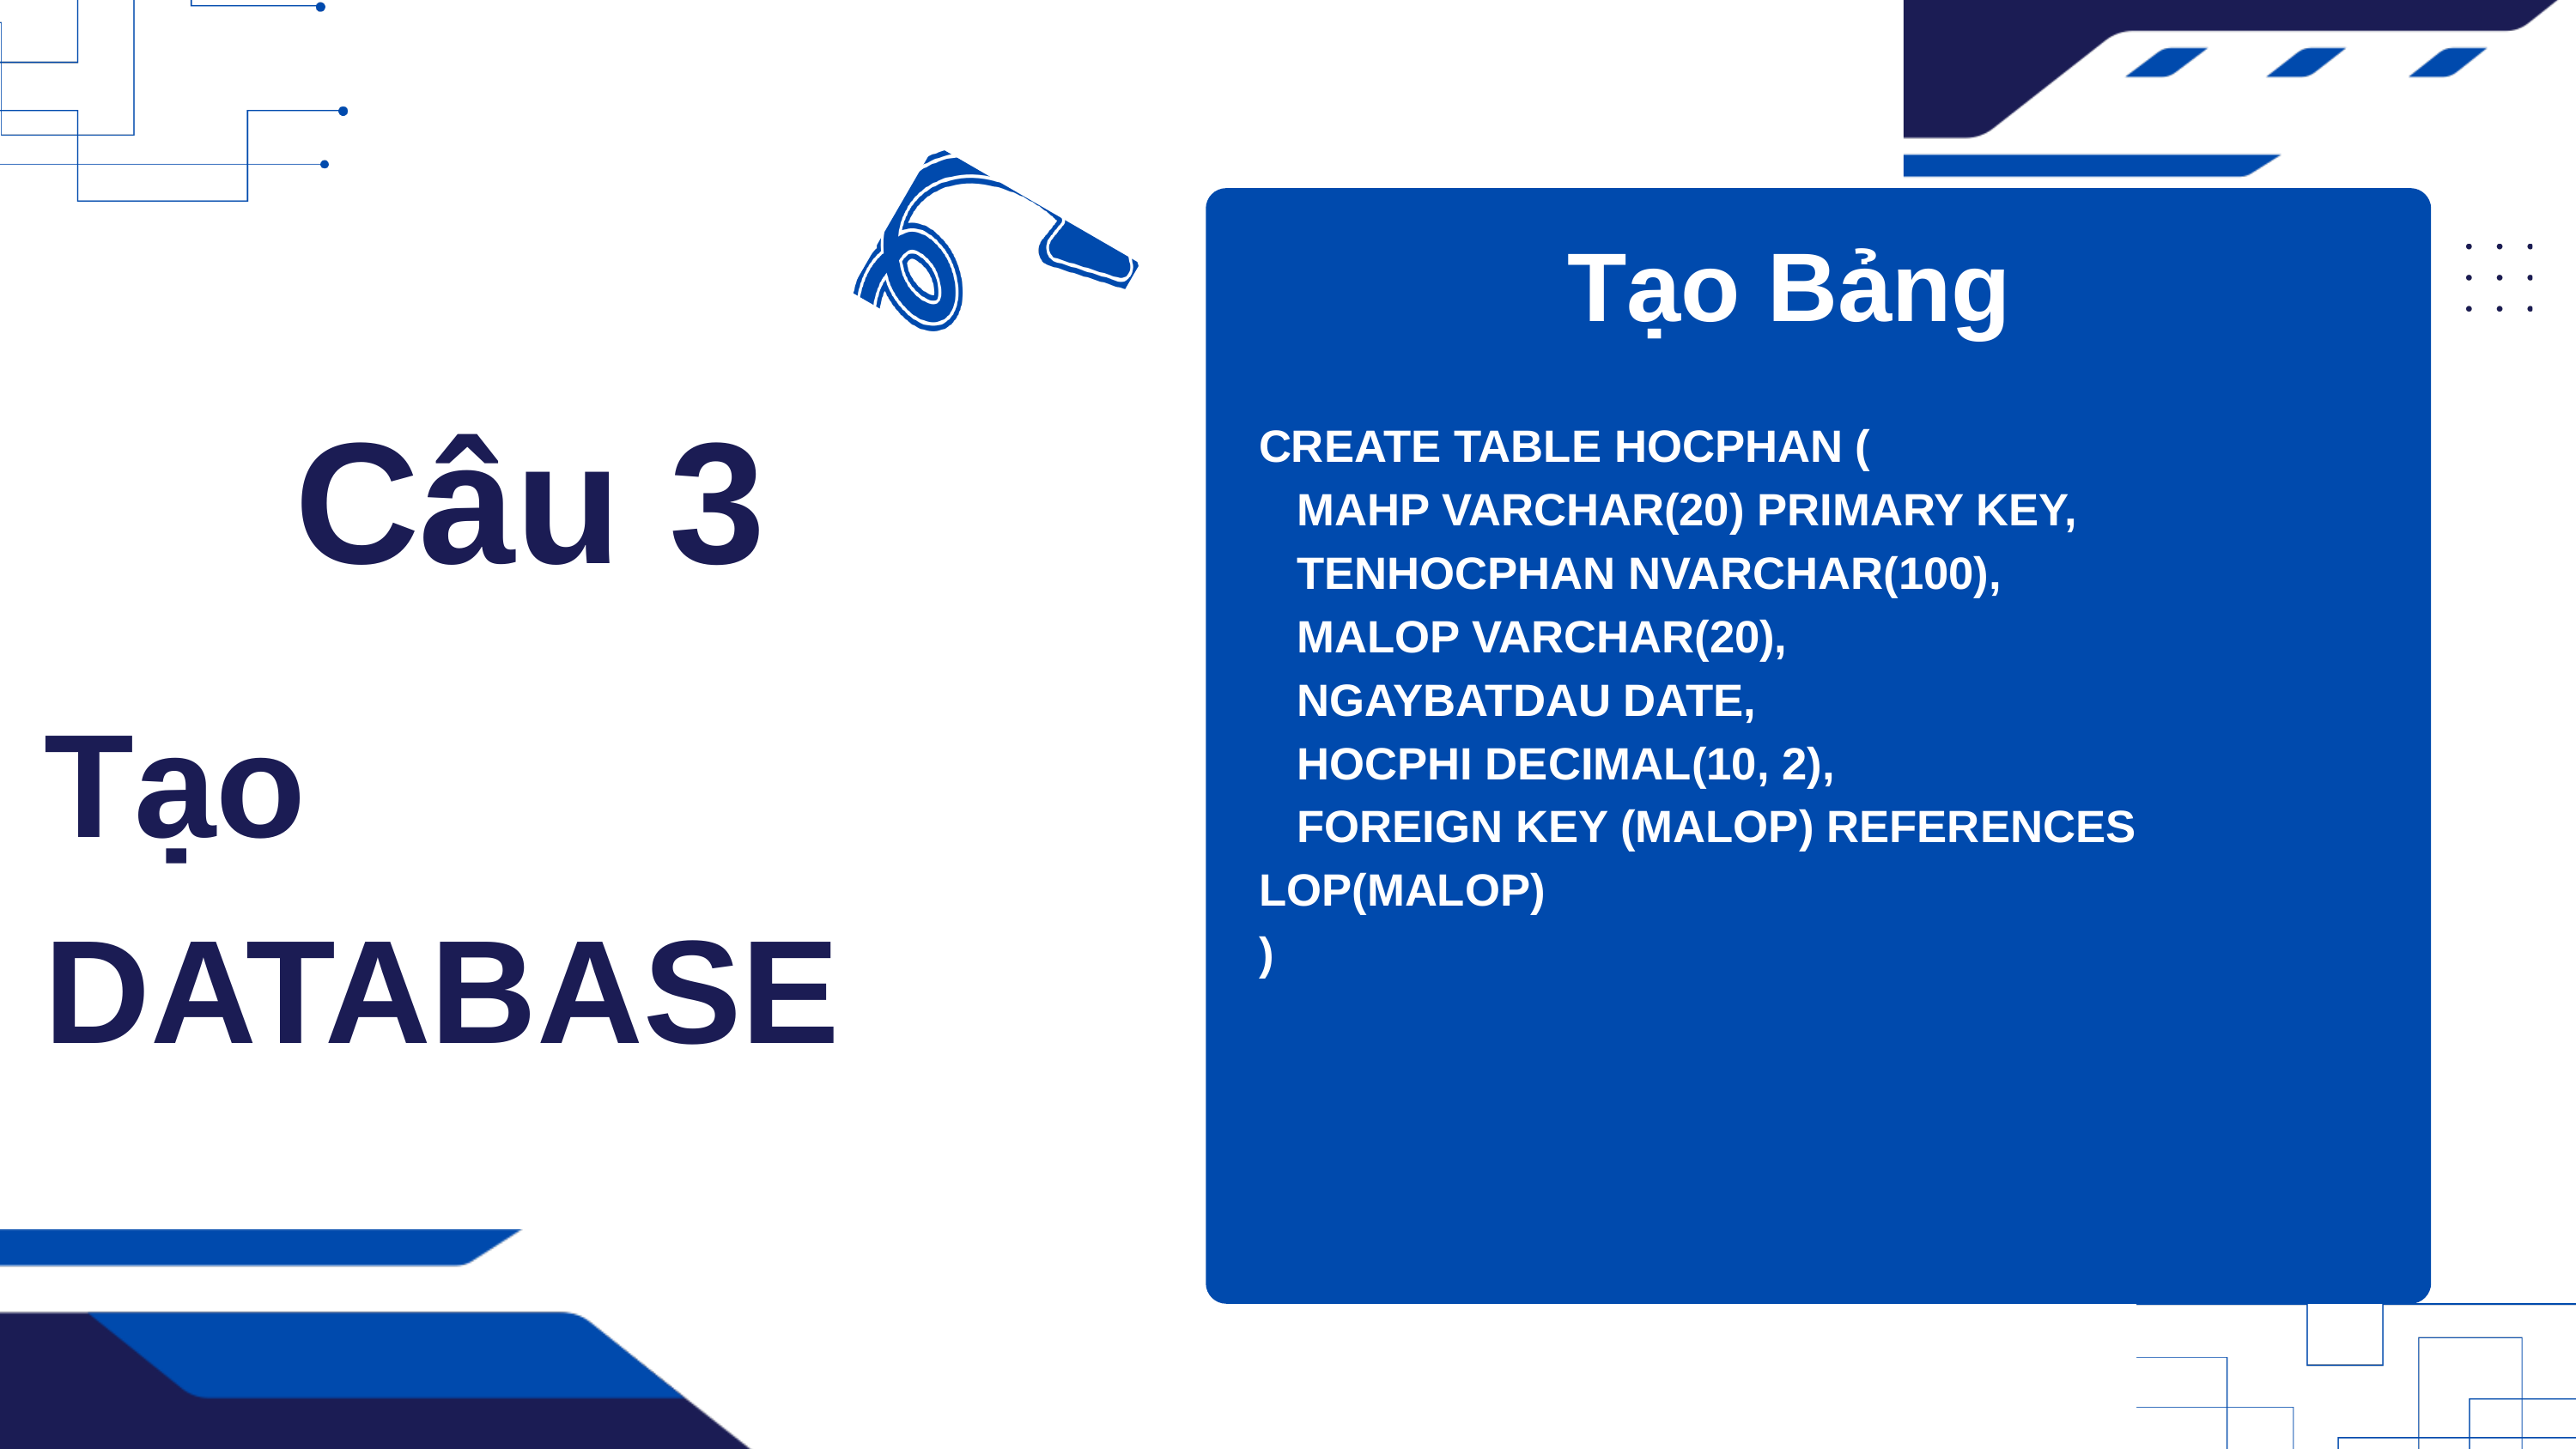

Tạo Bảng

Câu 3
CREATE TABLE HOCPHAN (
   MAHP VARCHAR(20) PRIMARY KEY,
   TENHOCPHAN NVARCHAR(100),
   MALOP VARCHAR(20),
   NGAYBATDAU DATE,
   HOCPHI DECIMAL(10, 2),
   FOREIGN KEY (MALOP) REFERENCES LOP(MALOP)
)

Tạo DATABASE